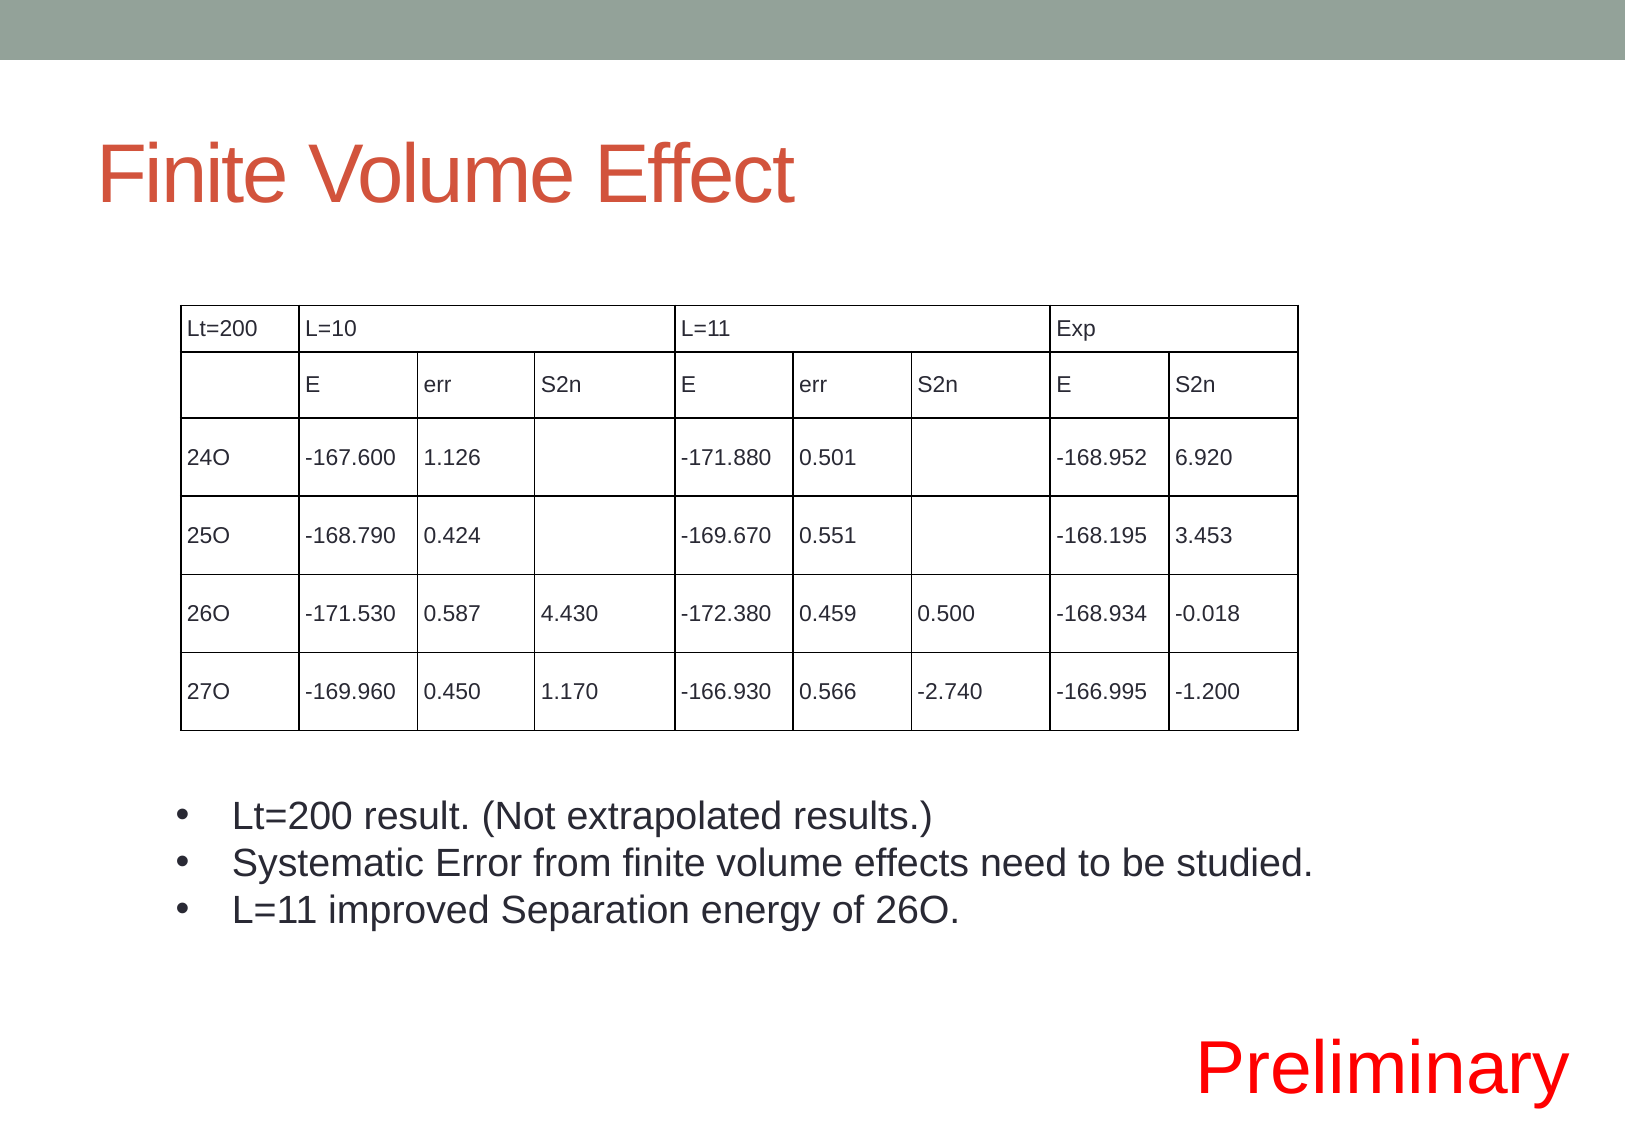

# Finite Volume Effect
| Lt=200 | L=10 |  |  | L=11 |  |  | Exp |  |
| --- | --- | --- | --- | --- | --- | --- | --- | --- |
|  | E | err | S2n | E | err | S2n | E | S2n |
| 24O | -167.600 | 1.126 |  | -171.880 | 0.501 |  | -168.952 | 6.920 |
| 25O | -168.790 | 0.424 |  | -169.670 | 0.551 |  | -168.195 | 3.453 |
| 26O | -171.530 | 0.587 | 4.430 | -172.380 | 0.459 | 0.500 | -168.934 | -0.018 |
| 27O | -169.960 | 0.450 | 1.170 | -166.930 | 0.566 | -2.740 | -166.995 | -1.200 |
Lt=200 result. (Not extrapolated results.)
Systematic Error from finite volume effects need to be studied.
L=11 improved Separation energy of 26O.
Preliminary